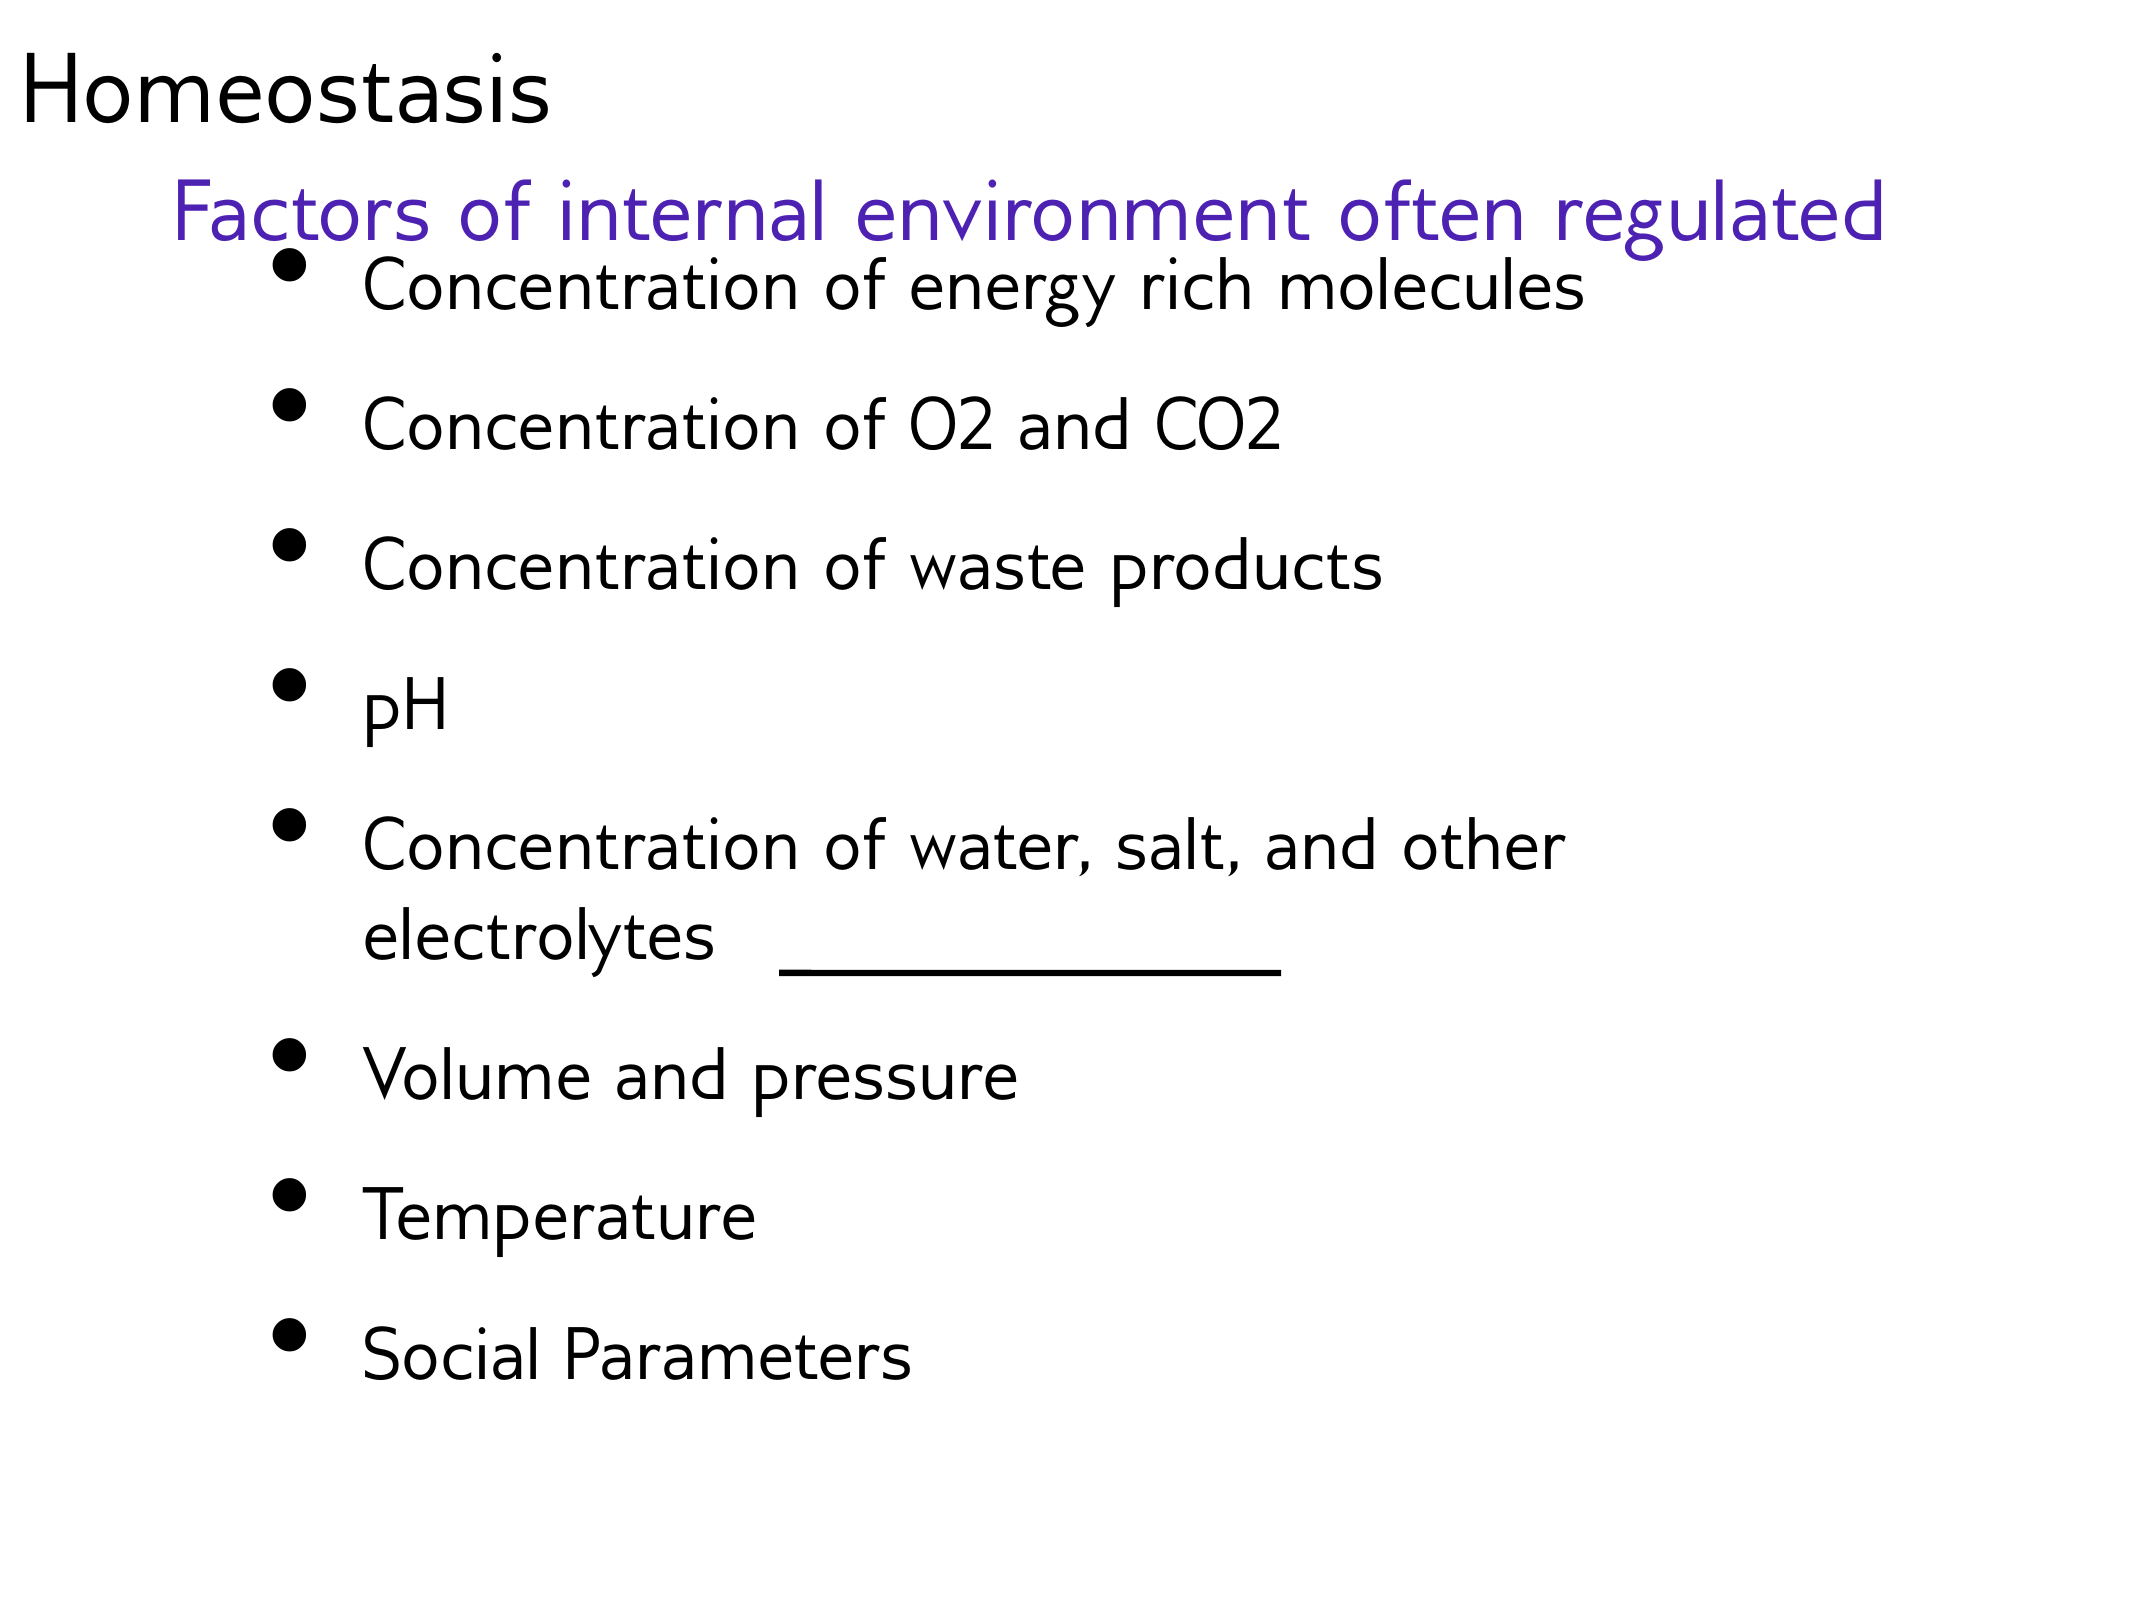

# Homeostasis
Factors of internal environment often regulated
Concentration of energy rich molecules
Concentration of O2 and CO2
Concentration of waste products
pH
Concentration of water, salt, and other electrolytes
Volume and pressure
Temperature
Social Parameters

35